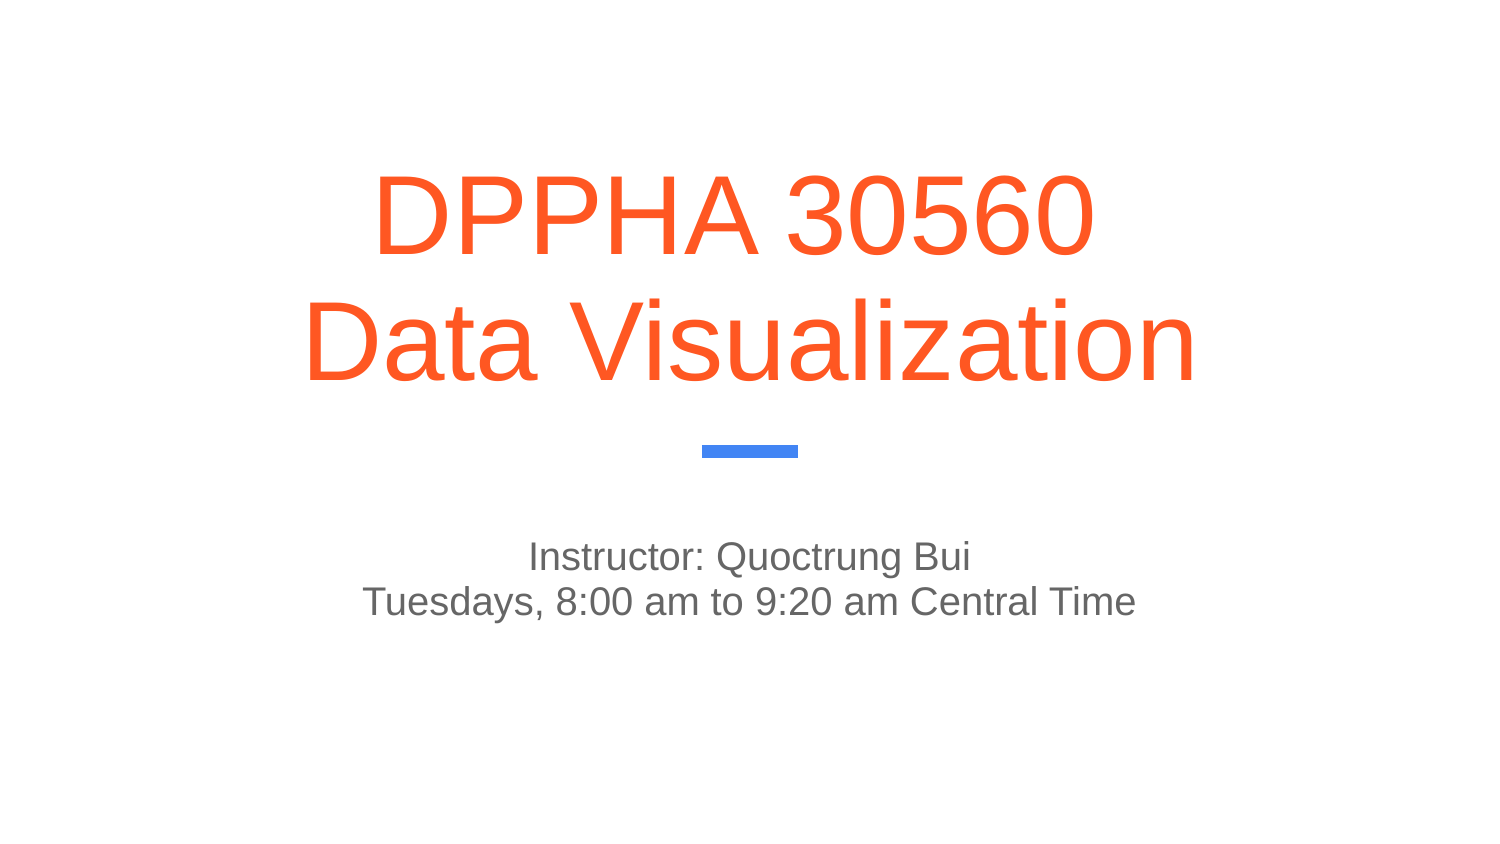

# DPPHA 30560
Data Visualization
Instructor: Quoctrung Bui
Tuesdays, 8:00 am to 9:20 am Central Time